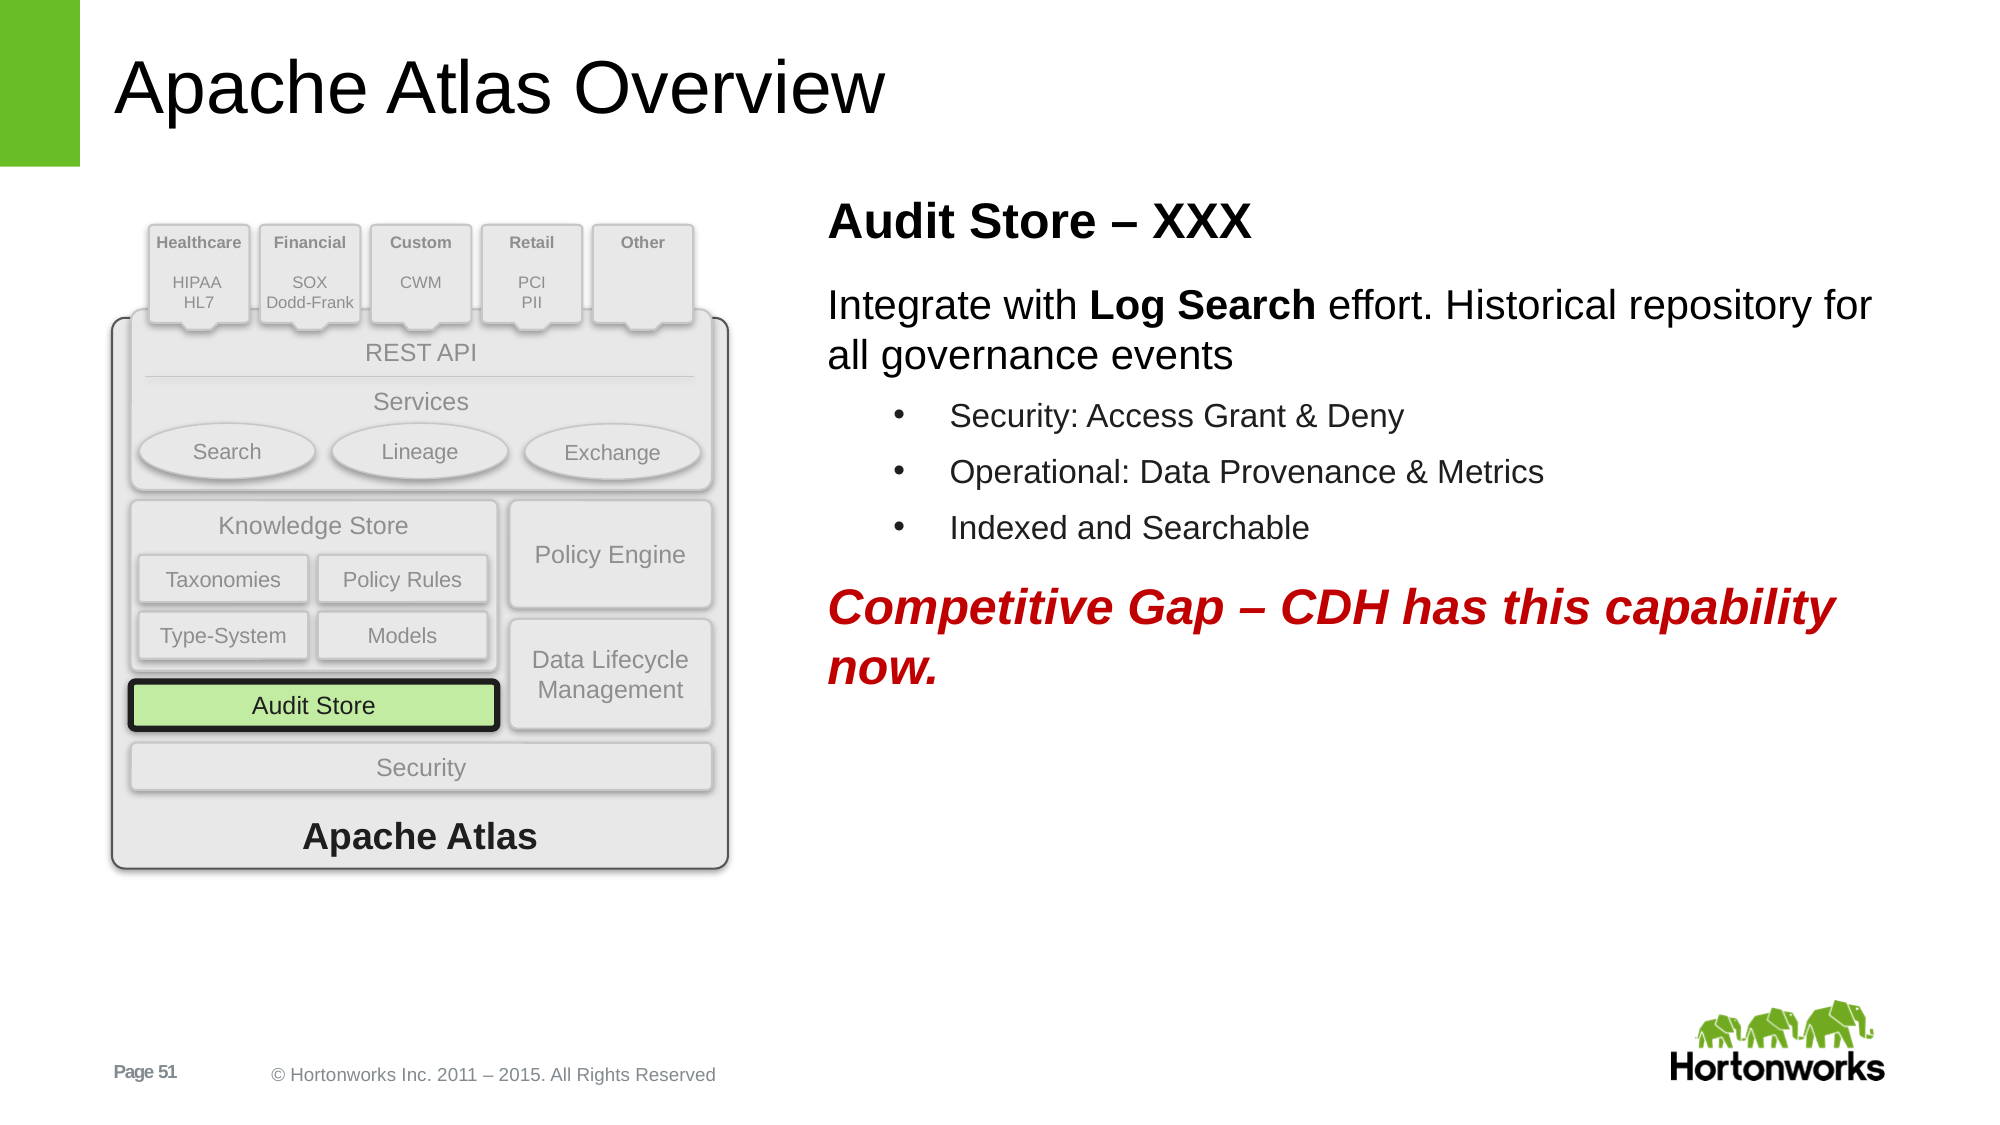

# Apache Atlas Overview
Audit Store – XXX
Integrate with Log Search effort. Historical repository for all governance events
Security: Access Grant & Deny
Operational: Data Provenance & Metrics
Indexed and Searchable
Competitive Gap – CDH has this capability now.
Healthcare

HIPAA
HL7

Financial

SOX
Dodd-Frank

Custom

CWM

Retail

PCI
PII

Other

REST API
Services
Apache Atlas
Search
Lineage
Exchange
Policy Engine
Knowledge Store
Taxonomies
Policy Rules
Type-System
Models
Data Lifecycle Management
Audit Store
Security